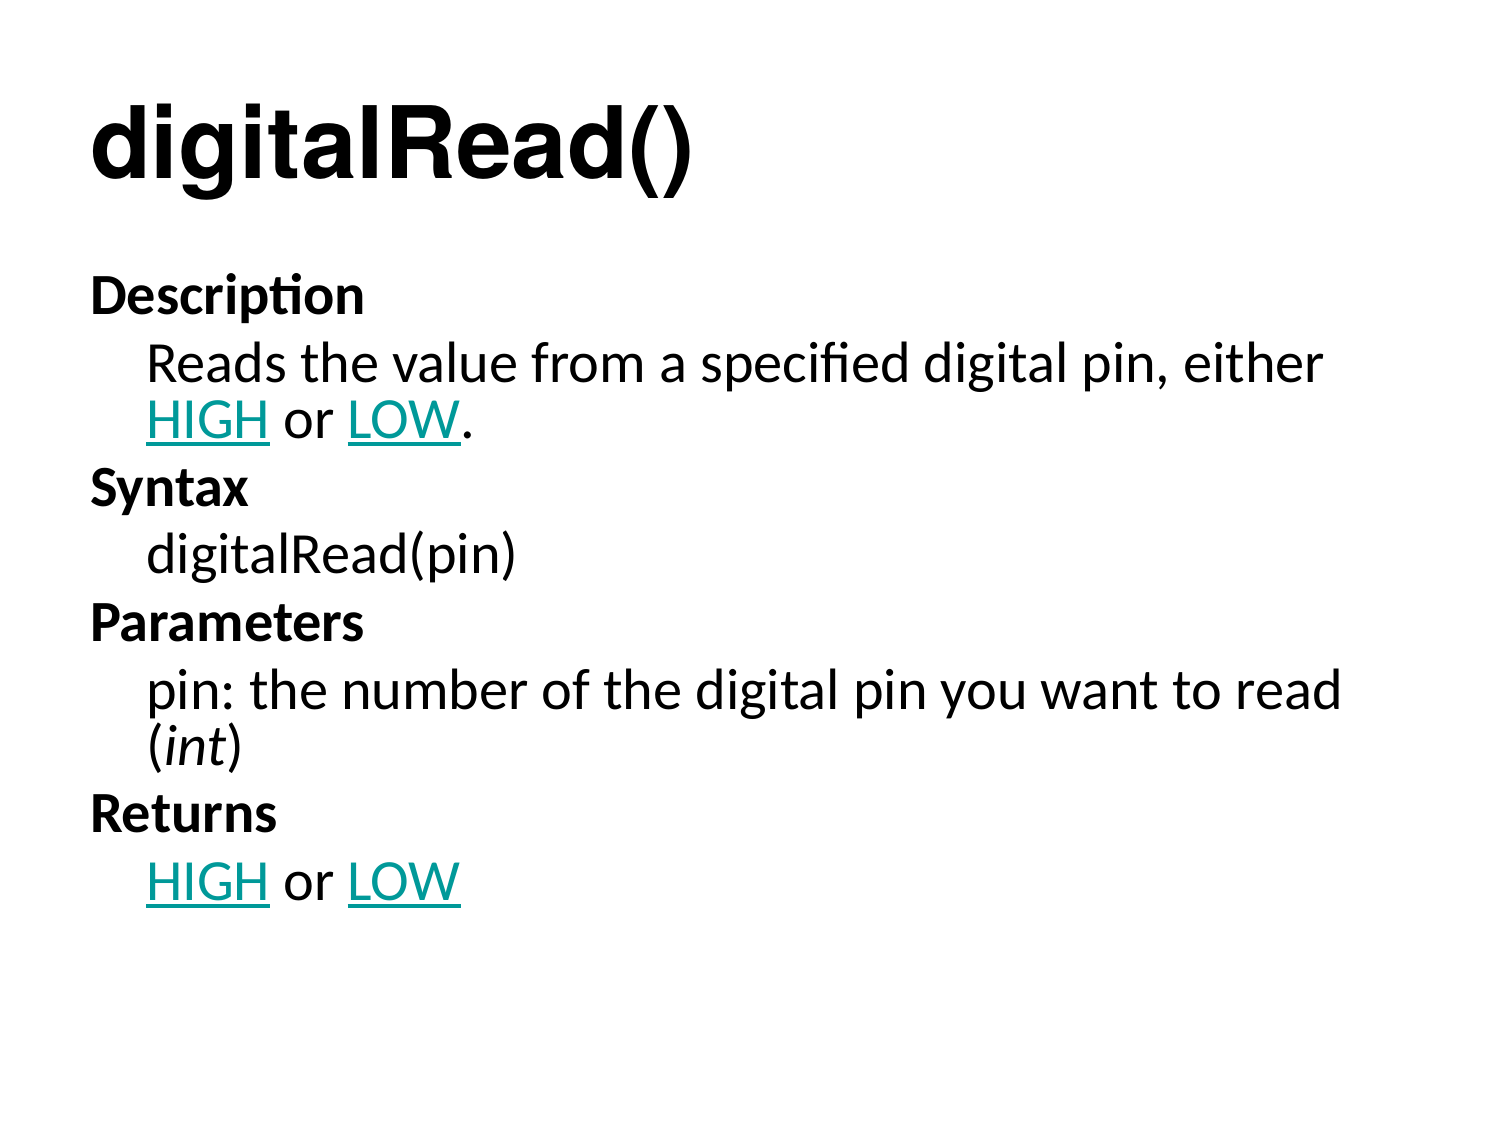

# digitalRead()
Description
	Reads the value from a specified digital pin, either HIGH or LOW.
Syntax
	digitalRead(pin)
Parameters
	pin: the number of the digital pin you want to read (int)
Returns
	HIGH or LOW